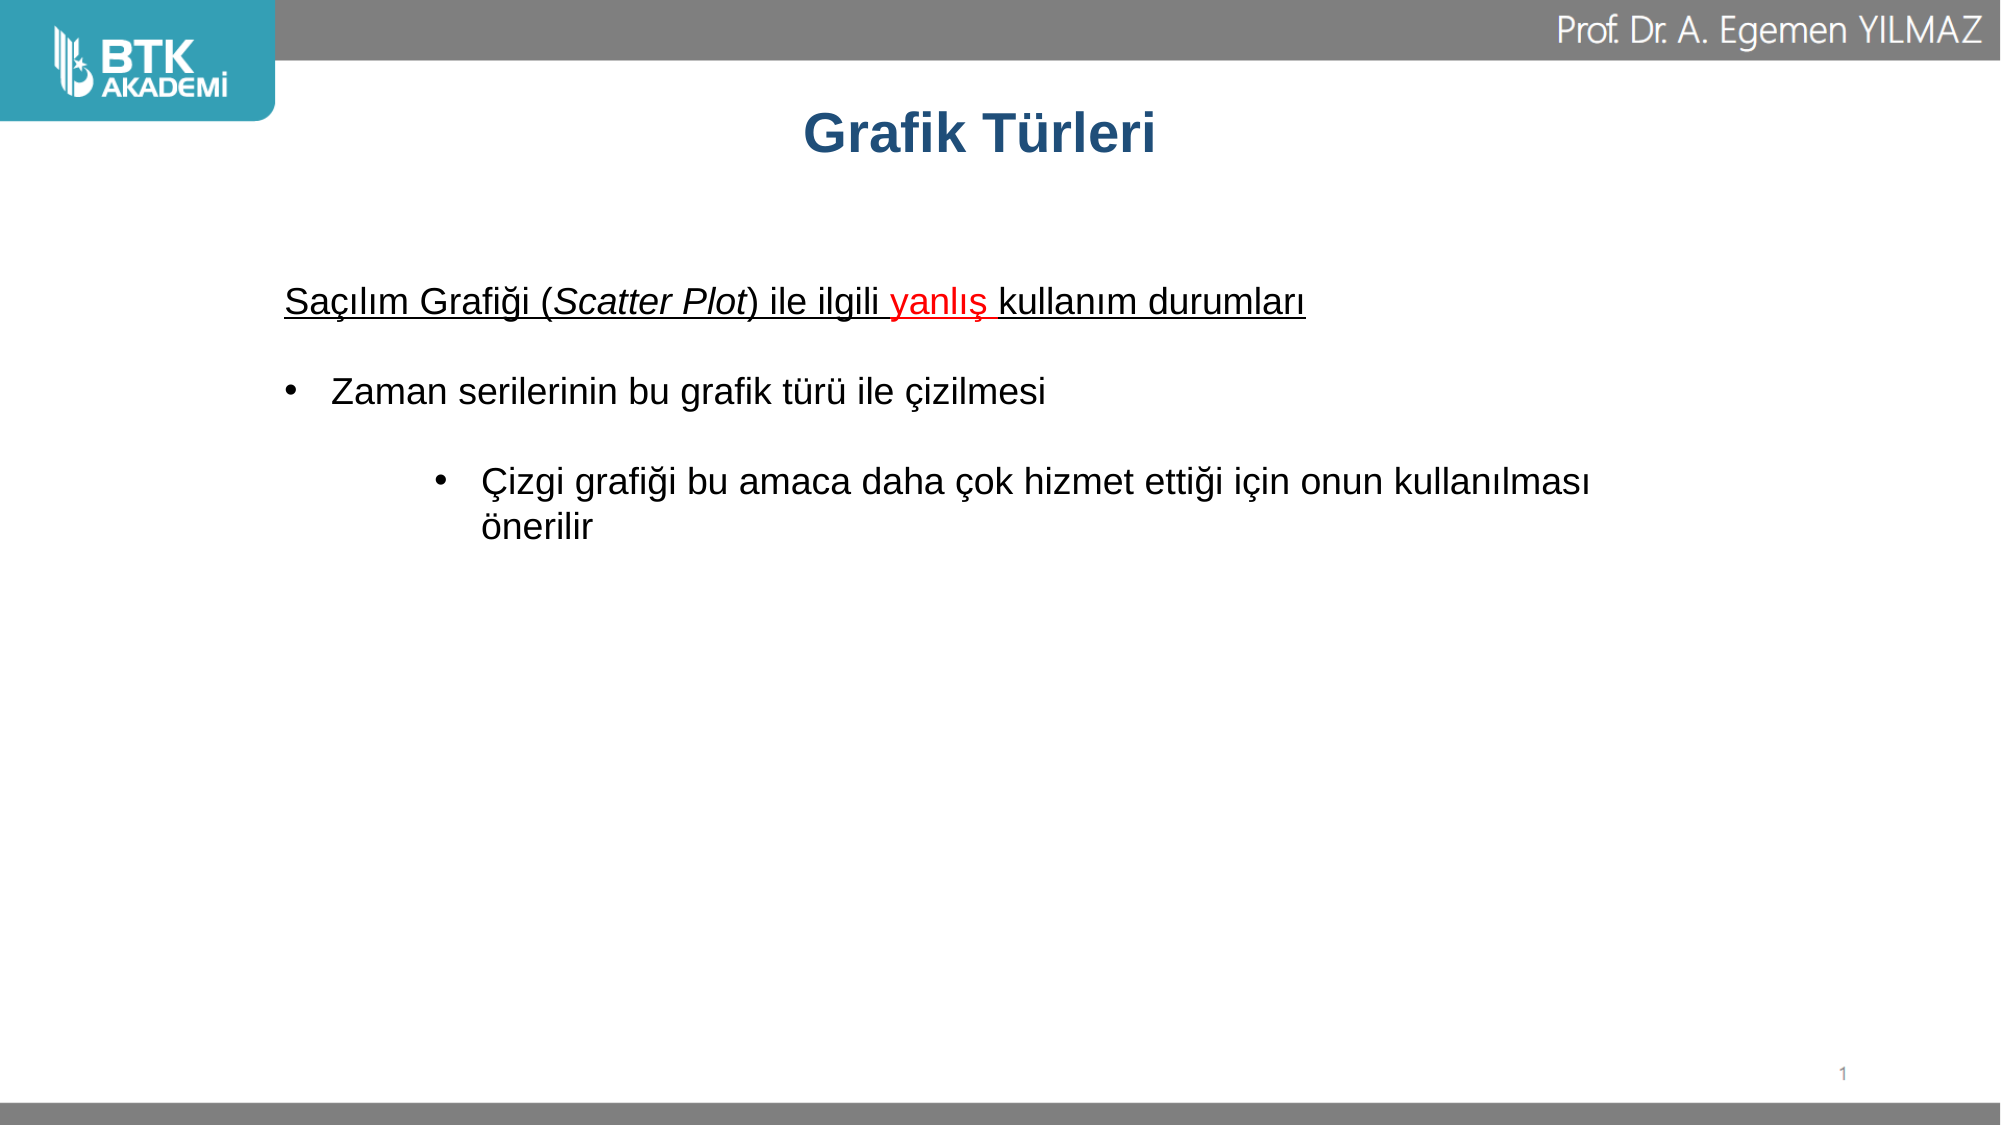

# Grafik Türleri
Saçılım Grafiği (Scatter Plot) ile ilgili yanlış kullanım durumları

Zaman serilerinin bu grafik türü ile çizilmesi

Çizgi grafiği bu amaca daha çok hizmet ettiği için onun kullanılması önerilir

55